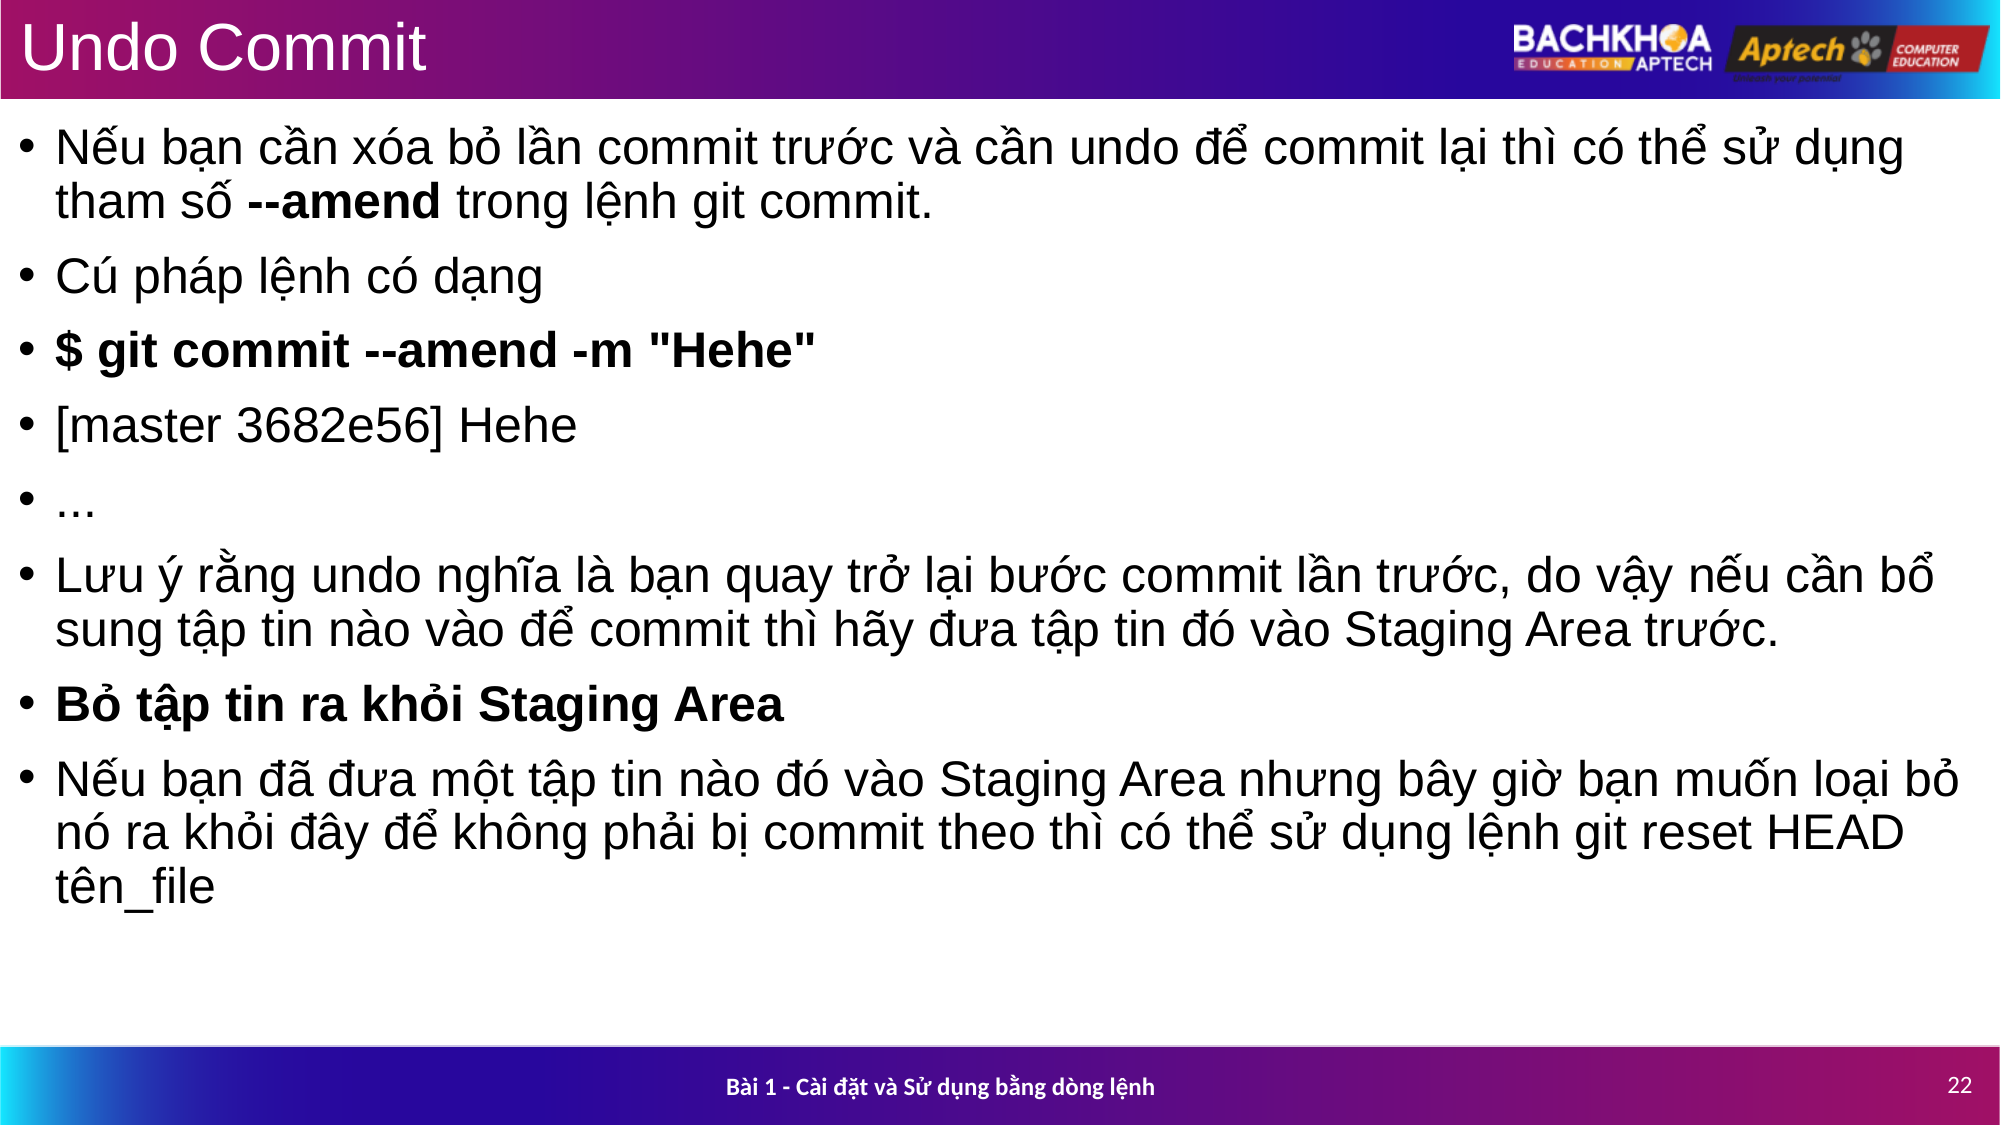

# Undo Commit
Nếu bạn cần xóa bỏ lần commit trước và cần undo để commit lại thì có thể sử dụng tham số --amend trong lệnh git commit.
Cú pháp lệnh có dạng
$ git commit --amend -m "Hehe"
[master 3682e56] Hehe
...
Lưu ý rằng undo nghĩa là bạn quay trở lại bước commit lần trước, do vậy nếu cần bổ sung tập tin nào vào để commit thì hãy đưa tập tin đó vào Staging Area trước.
Bỏ tập tin ra khỏi Staging Area
Nếu bạn đã đưa một tập tin nào đó vào Staging Area nhưng bây giờ bạn muốn loại bỏ nó ra khỏi đây để không phải bị commit theo thì có thể sử dụng lệnh git reset HEAD tên_file
22
Bài 1 - Cài đặt và Sử dụng bằng dòng lệnh